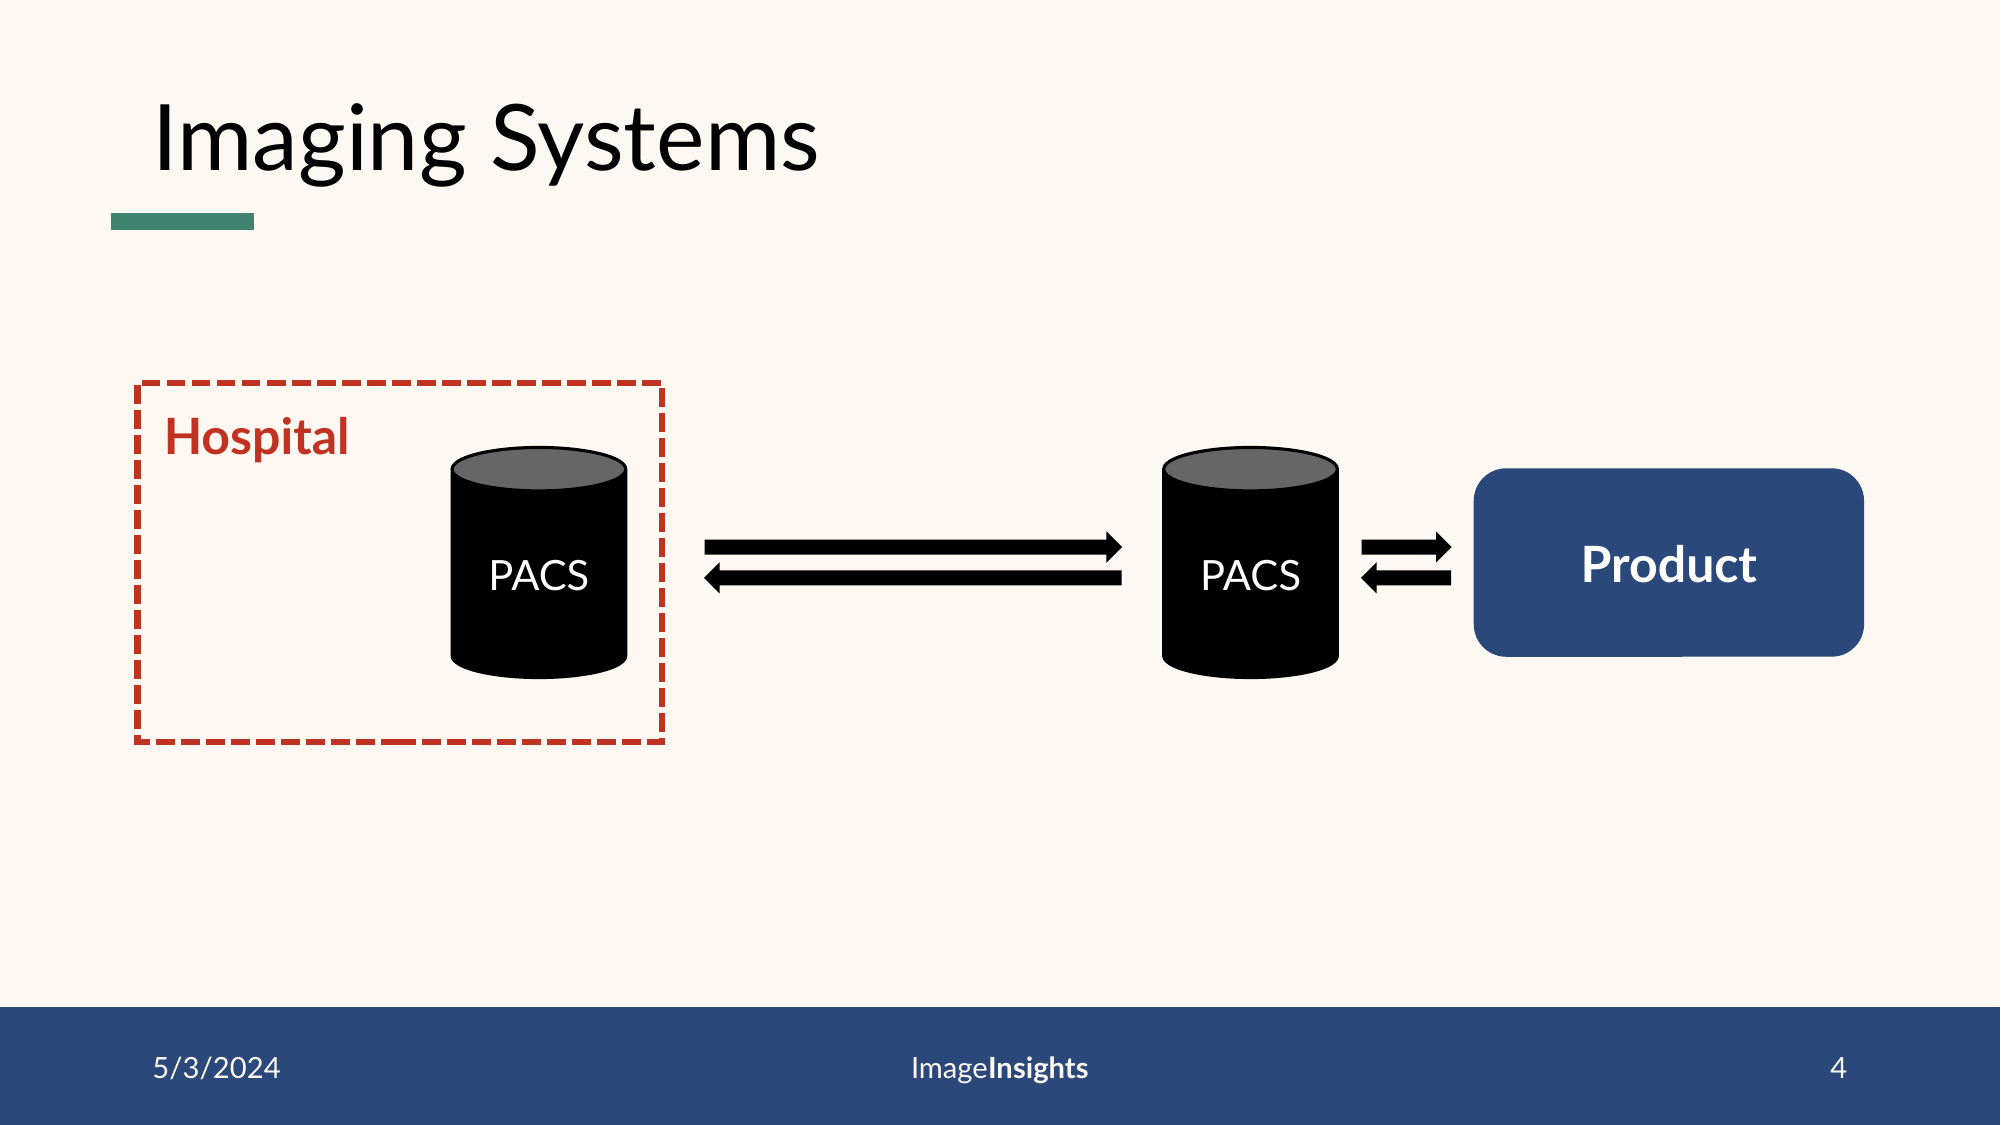

# Imaging Systems

Hospital
PACS
PACS
Product

5/3/2024
ImageInsights
4